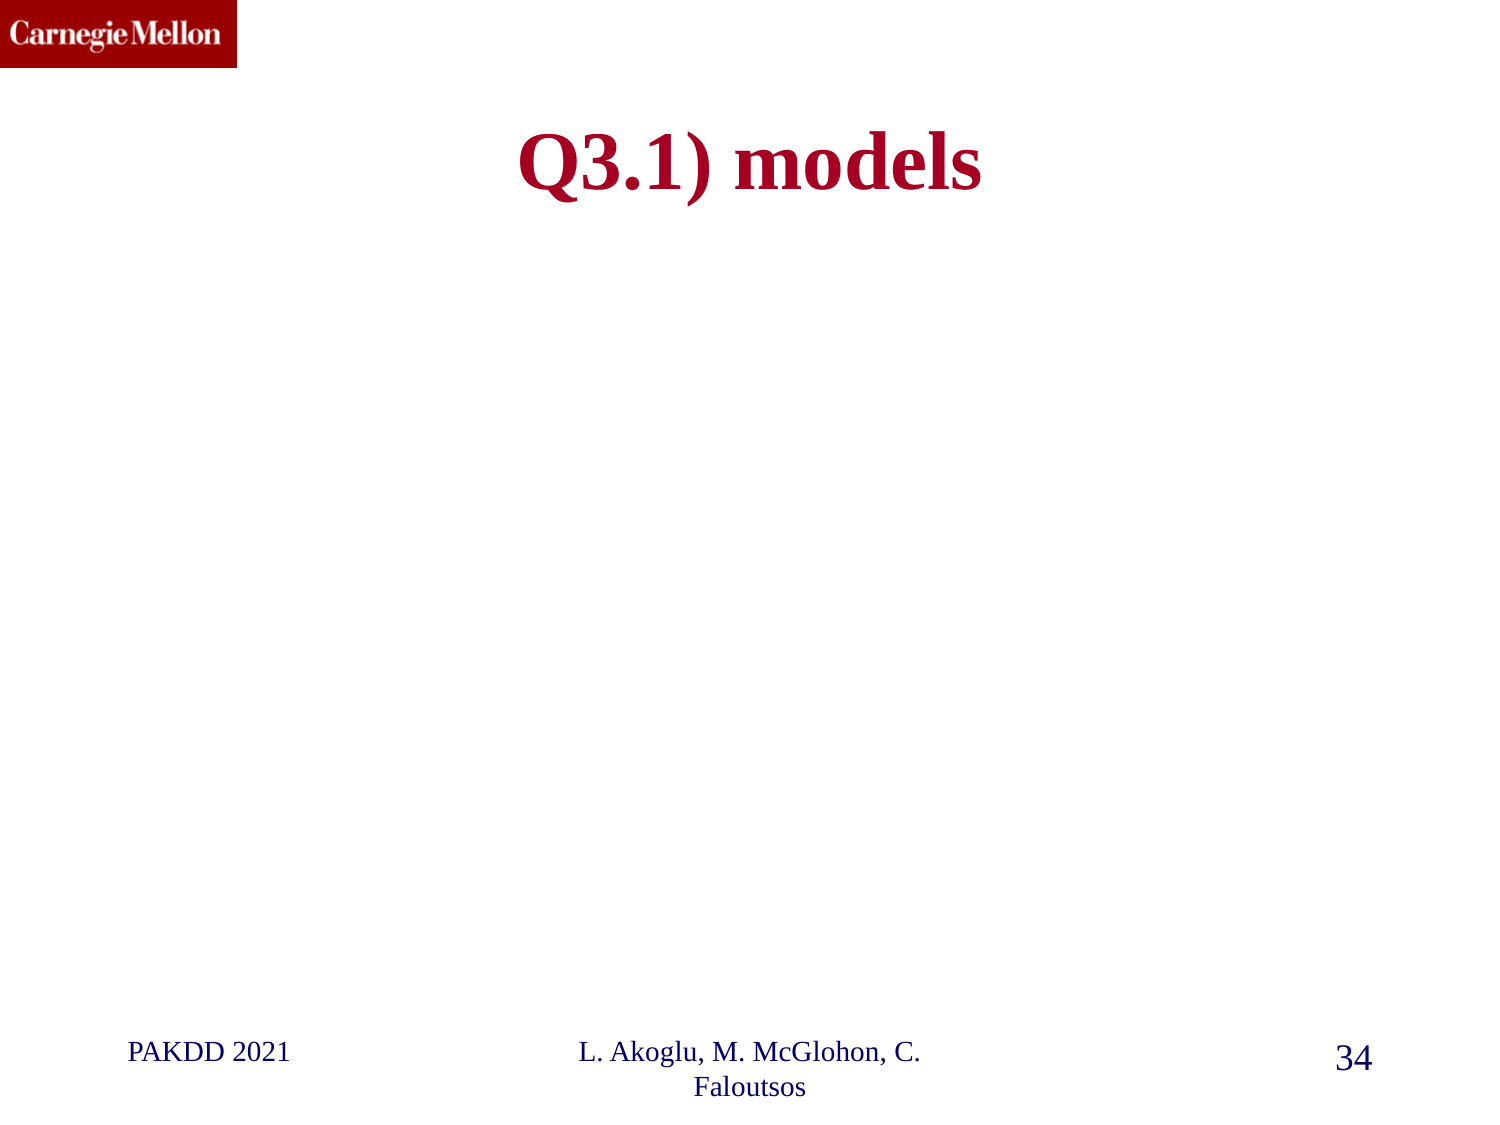

# Q3.1) models

PAKDD 2021
L. Akoglu, M. McGlohon, C. Faloutsos
34